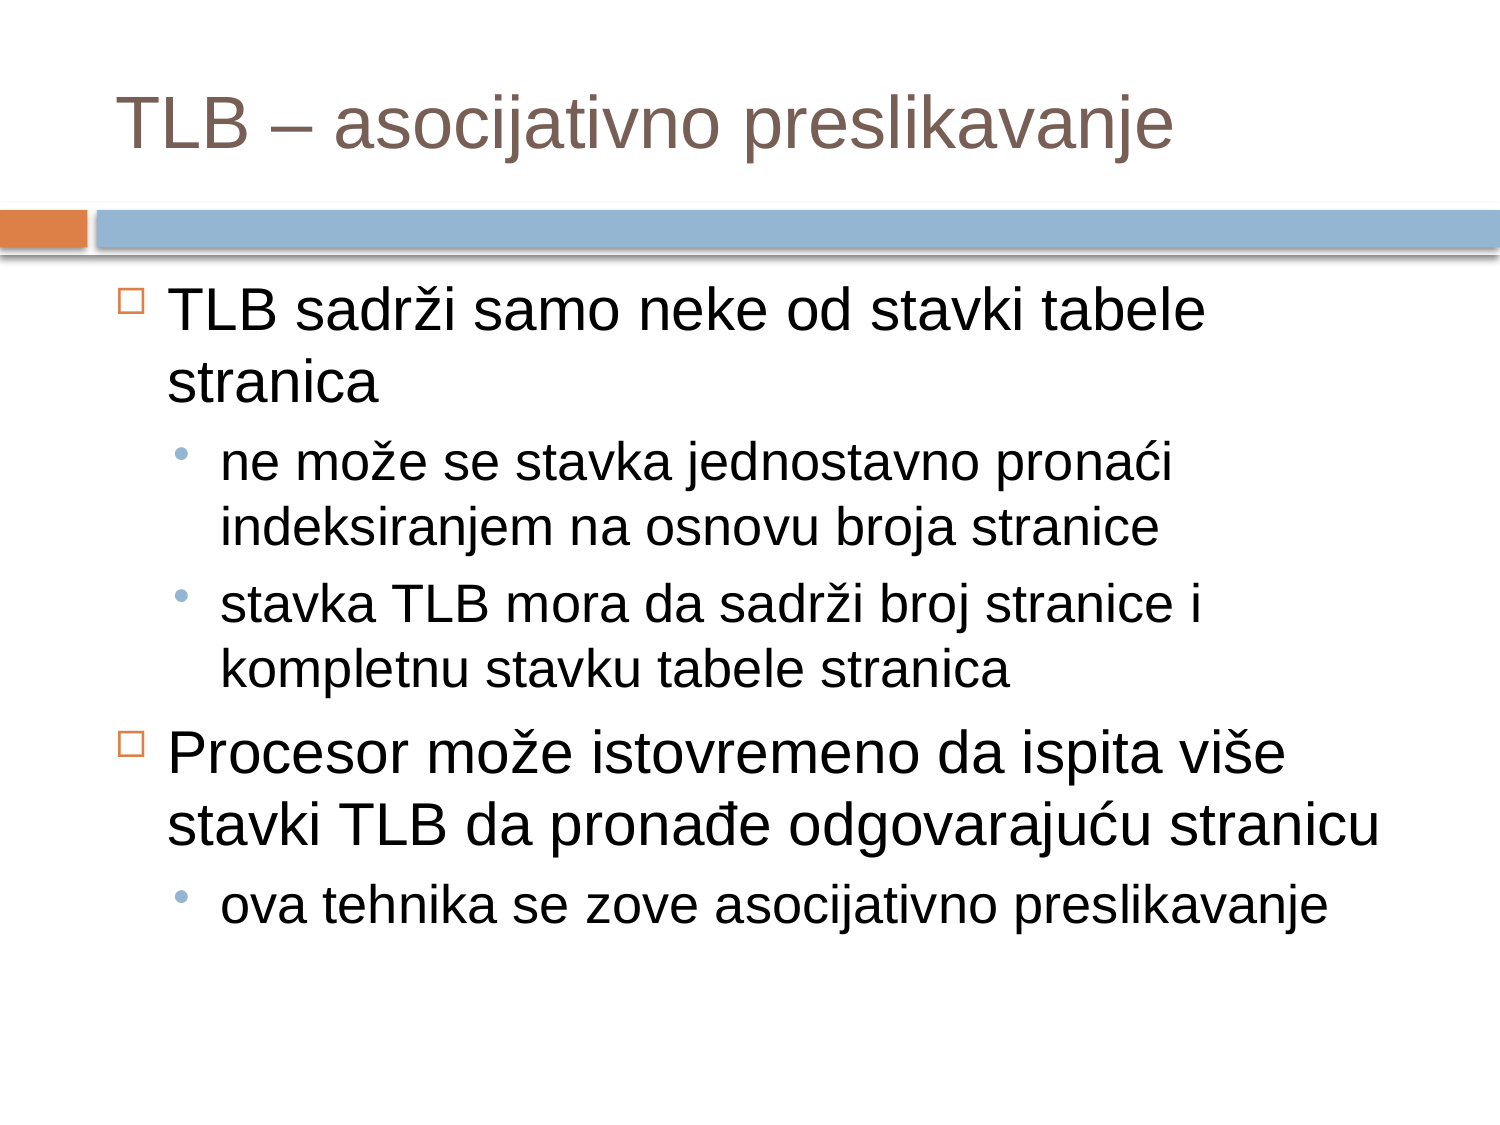

# TLB – asocijativno preslikavanje
TLB sadrži samo neke od stavki tabele stranica
ne može se stavka jednostavno pronaći indeksiranjem na osnovu broja stranice
stavka TLB mora da sadrži broj stranice i kompletnu stavku tabele stranica
Procesor može istovremeno da ispita više stavki TLB da pronađe odgovarajuću stranicu
ova tehnika se zove asocijativno preslikavanje